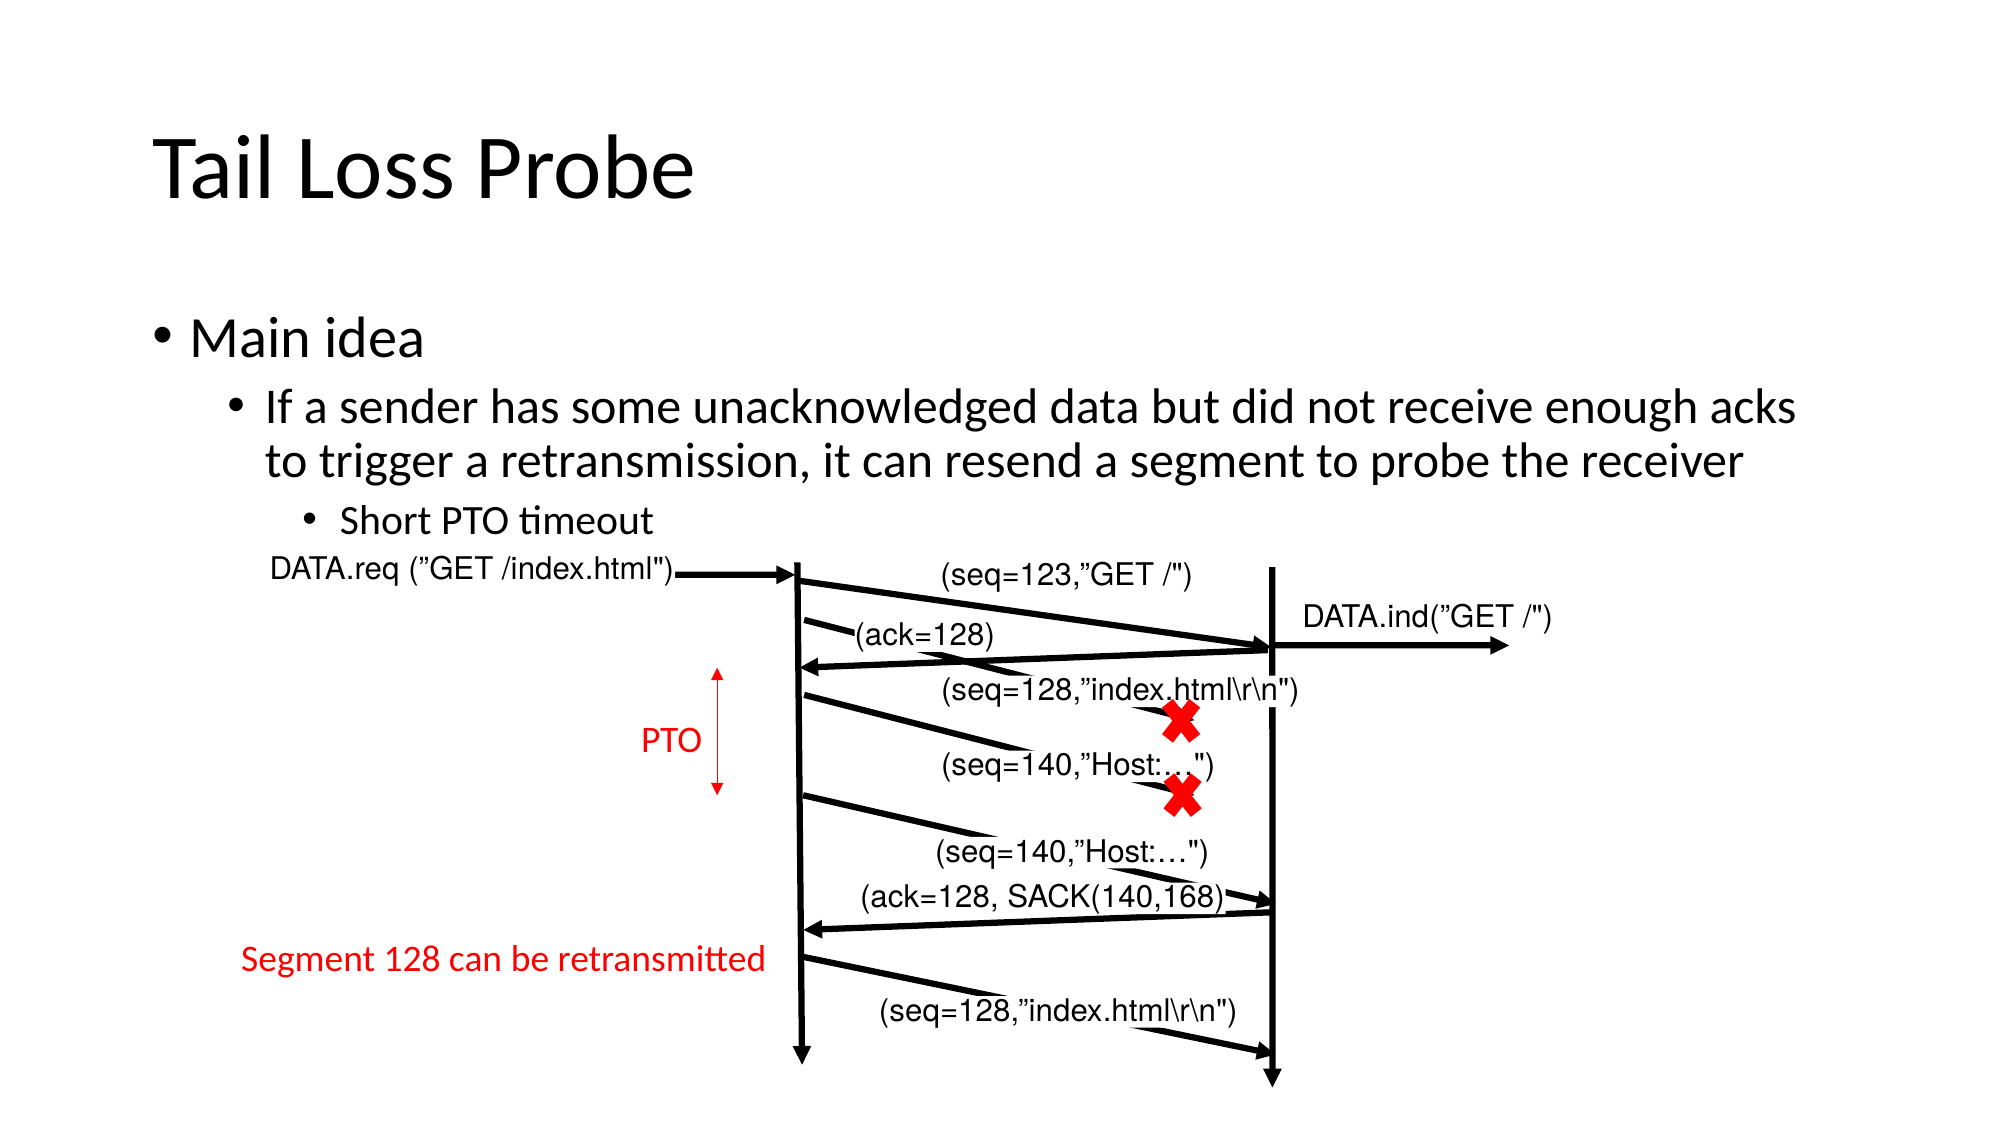

# Tail Loss Probe
Main idea
If a sender has some unacknowledged data but did not receive enough acks to trigger a retransmission, it can resend a segment to probe the receiver
Short PTO timeout
DATA.req (”GET /index.html")

(seq=123,”GET /")

DATA.ind(”GET /")

(seq=128,”index.html\r\n")
(ack=128)

(seq=140,”Host:…")
PTO

(seq=140,”Host:…")
(ack=128, SACK(140,168)

Segment 128 can be retransmitted

(seq=128,”index.html\r\n")